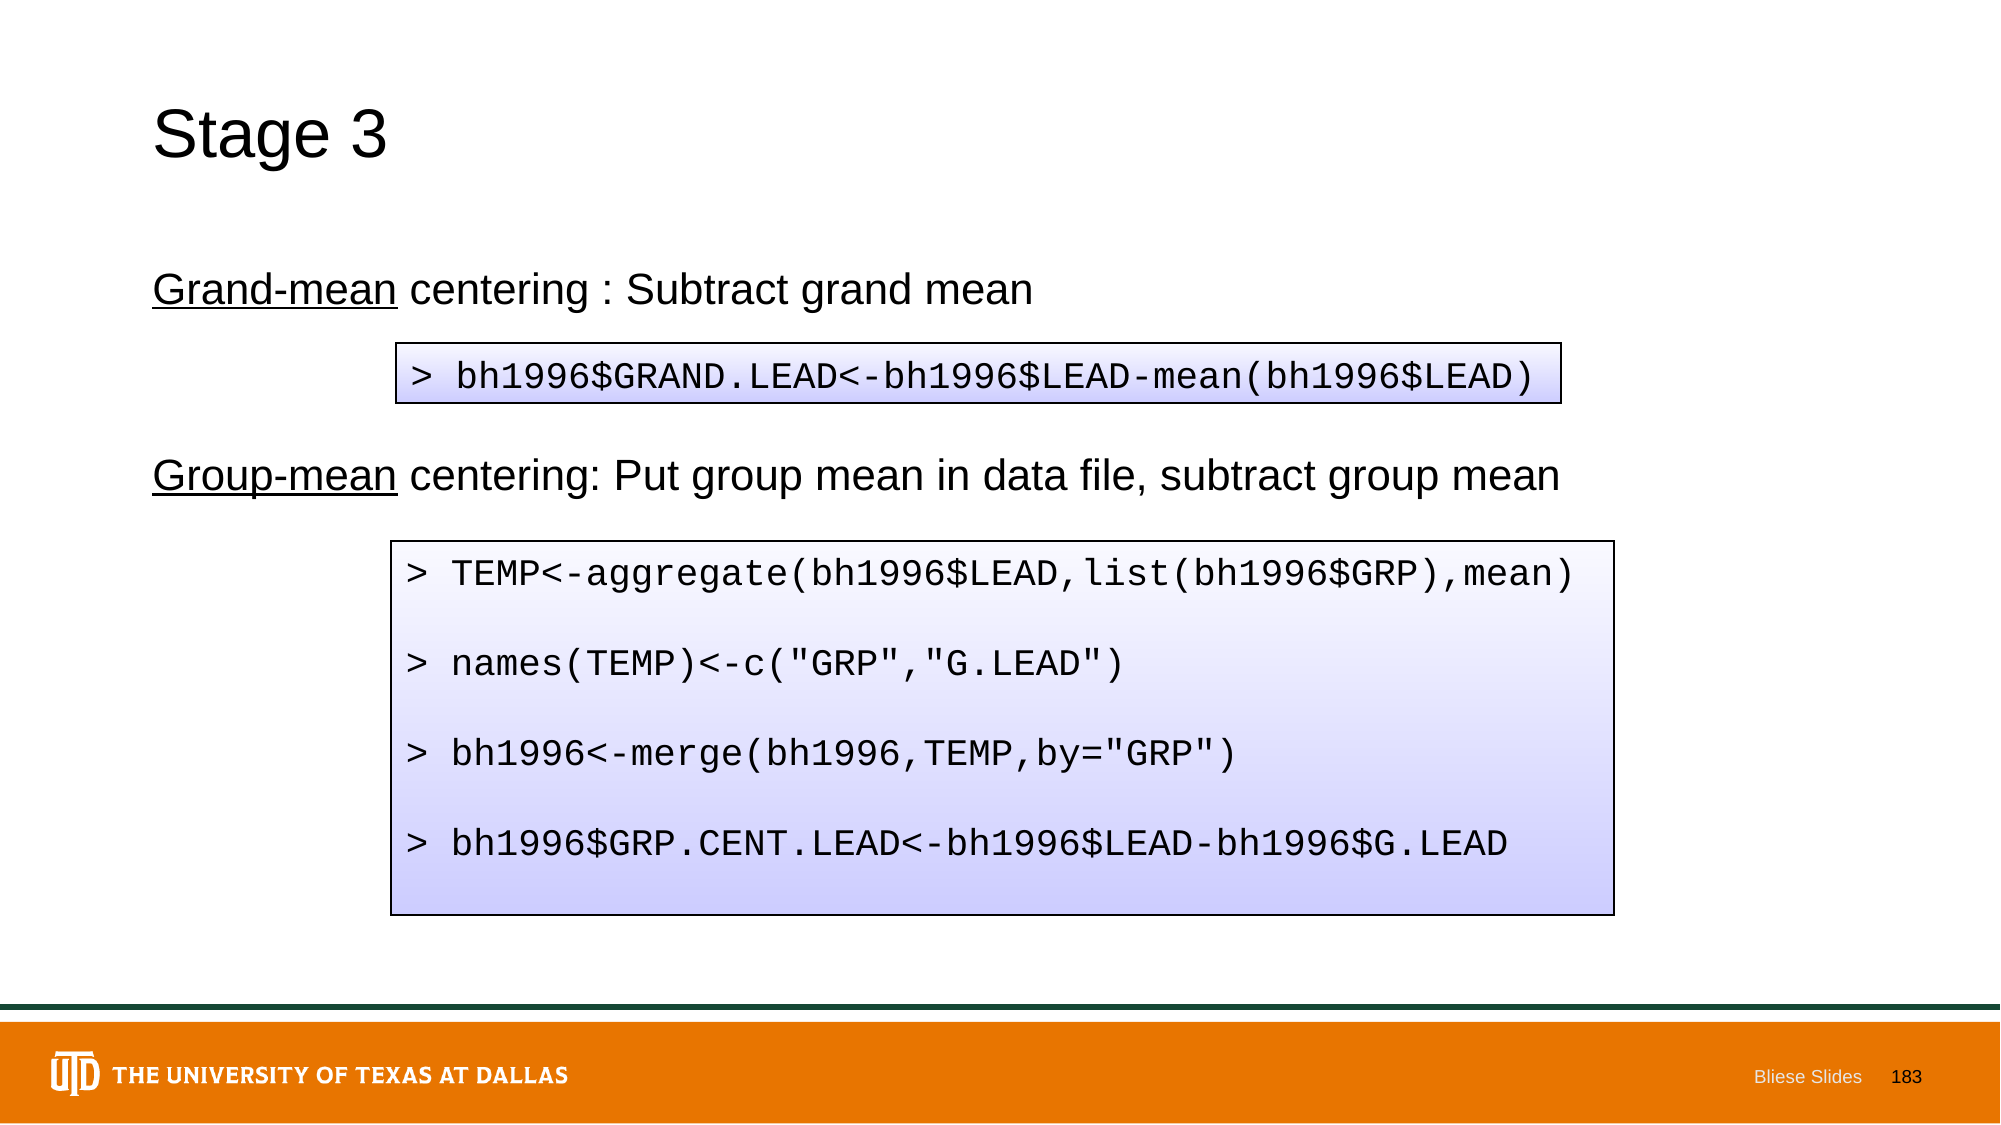

# Stage 3
Grand-mean centering : Subtract grand mean

Group-mean centering: Put group mean in data file, subtract group mean

> bh1996$GRAND.LEAD<-bh1996$LEAD-mean(bh1996$LEAD)
> TEMP<-aggregate(bh1996$LEAD,list(bh1996$GRP),mean)

> names(TEMP)<-c("GRP","G.LEAD")

> bh1996<-merge(bh1996,TEMP,by="GRP")

> bh1996$GRP.CENT.LEAD<-bh1996$LEAD-bh1996$G.LEAD

Bliese Slides
183